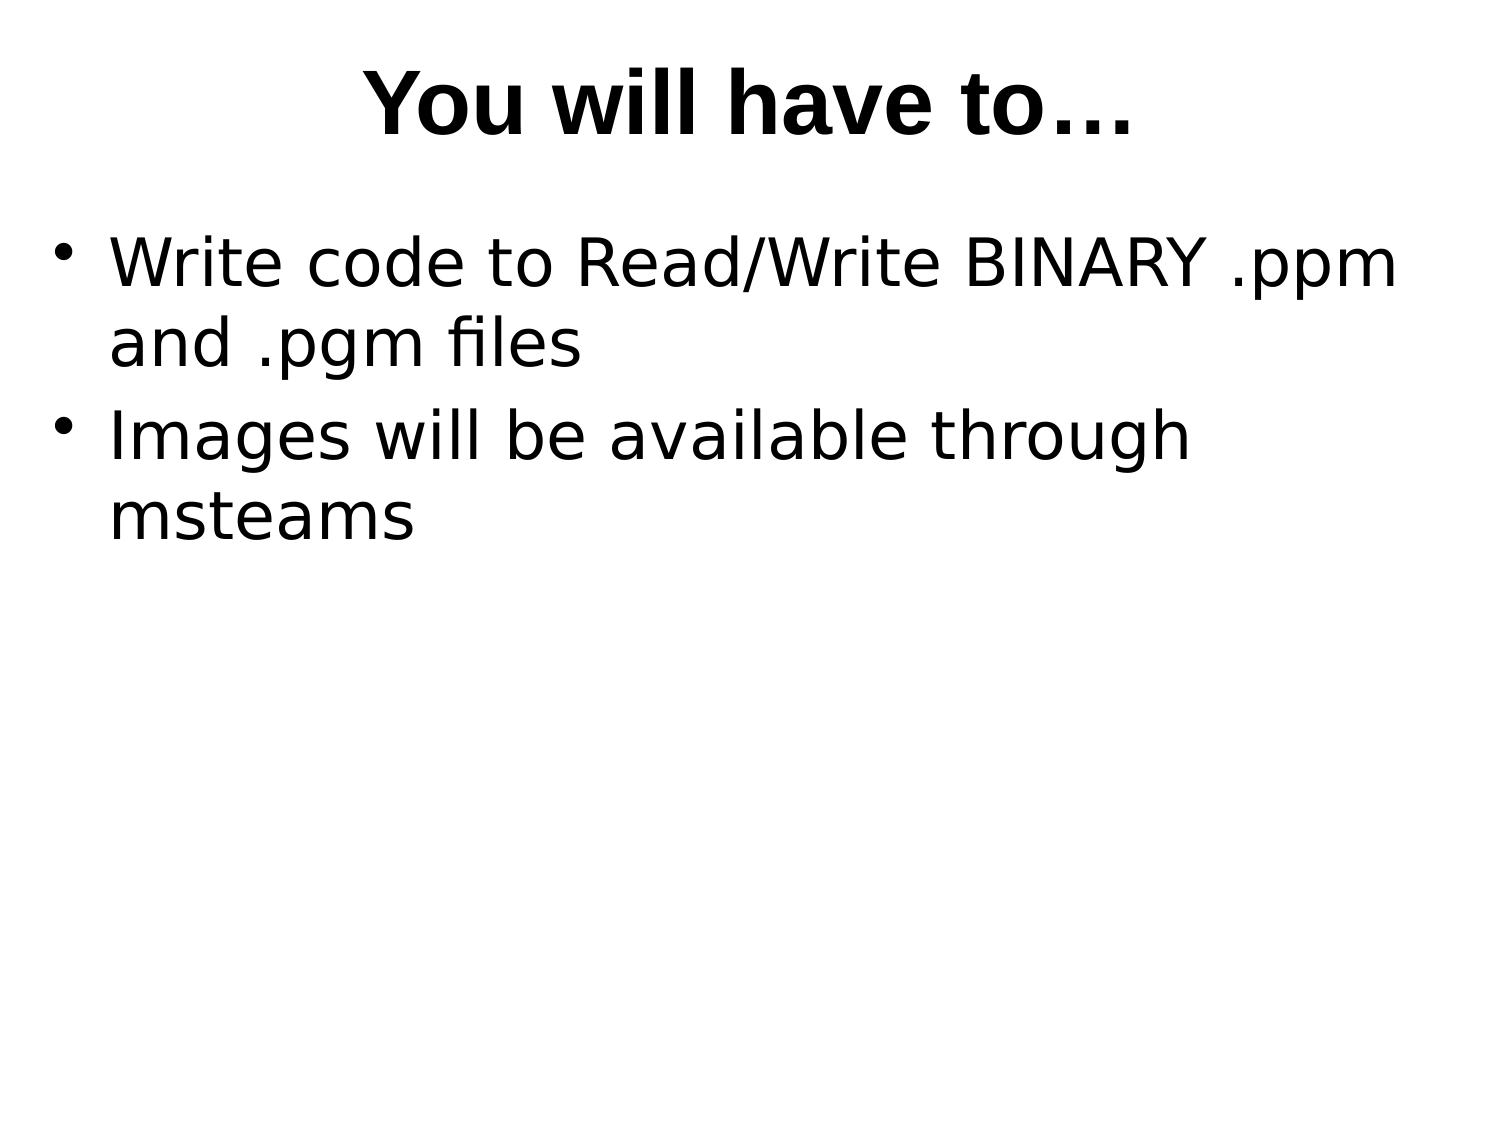

You will have to…
Write code to Read/Write BINARY .ppm and .pgm files
Images will be available through msteams